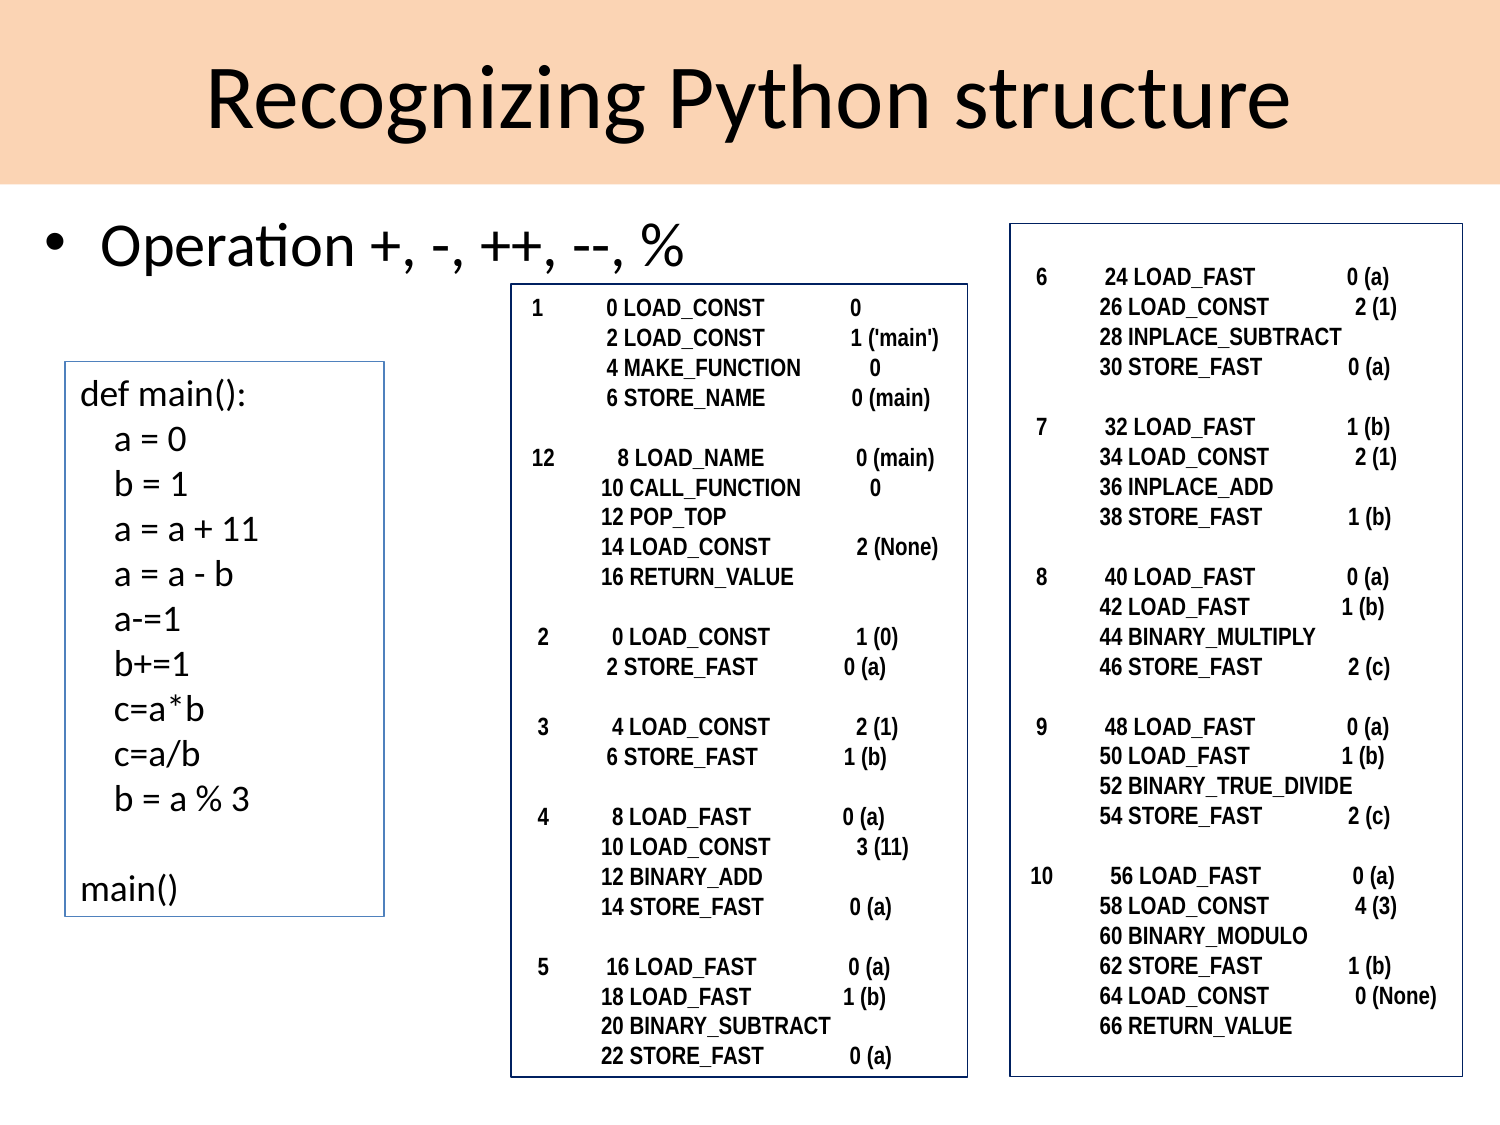

# Recognizing Python structure
Operation +, -, ++, --, %

  6          24 LOAD_FAST                0 (a)
             26 LOAD_CONST               2 (1)
             28 INPLACE_SUBTRACT
             30 STORE_FAST               0 (a)

  7          32 LOAD_FAST                1 (b)
             34 LOAD_CONST               2 (1)
             36 INPLACE_ADD
             38 STORE_FAST               1 (b)

  8          40 LOAD_FAST                0 (a)
             42 LOAD_FAST                1 (b)
             44 BINARY_MULTIPLY
             46 STORE_FAST               2 (c)

  9          48 LOAD_FAST                0 (a)
             50 LOAD_FAST                1 (b)
             52 BINARY_TRUE_DIVIDE
             54 STORE_FAST               2 (c)

 10          56 LOAD_FAST                0 (a)
             58 LOAD_CONST               4 (3)
             60 BINARY_MODULO
             62 STORE_FAST               1 (b)
             64 LOAD_CONST               0 (None)
             66 RETURN_VALUE

 1           0 LOAD_CONST               0
              2 LOAD_CONST               1 ('main')
              4 MAKE_FUNCTION            0
              6 STORE_NAME               0 (main)

 12           8 LOAD_NAME                0 (main)
             10 CALL_FUNCTION            0
             12 POP_TOP
             14 LOAD_CONST               2 (None)
             16 RETURN_VALUE

  2           0 LOAD_CONST               1 (0)
              2 STORE_FAST               0 (a)

  3           4 LOAD_CONST               2 (1)
              6 STORE_FAST               1 (b)

  4           8 LOAD_FAST                0 (a)
             10 LOAD_CONST               3 (11)
             12 BINARY_ADD
             14 STORE_FAST               0 (a)

  5          16 LOAD_FAST                0 (a)
             18 LOAD_FAST                1 (b)
             20 BINARY_SUBTRACT
             22 STORE_FAST               0 (a)
def main():
    a = 0
    b = 1
    a = a + 11
    a = a - b
    a-=1
    b+=1
    c=a*b
    c=a/b
    b = a % 3

main()